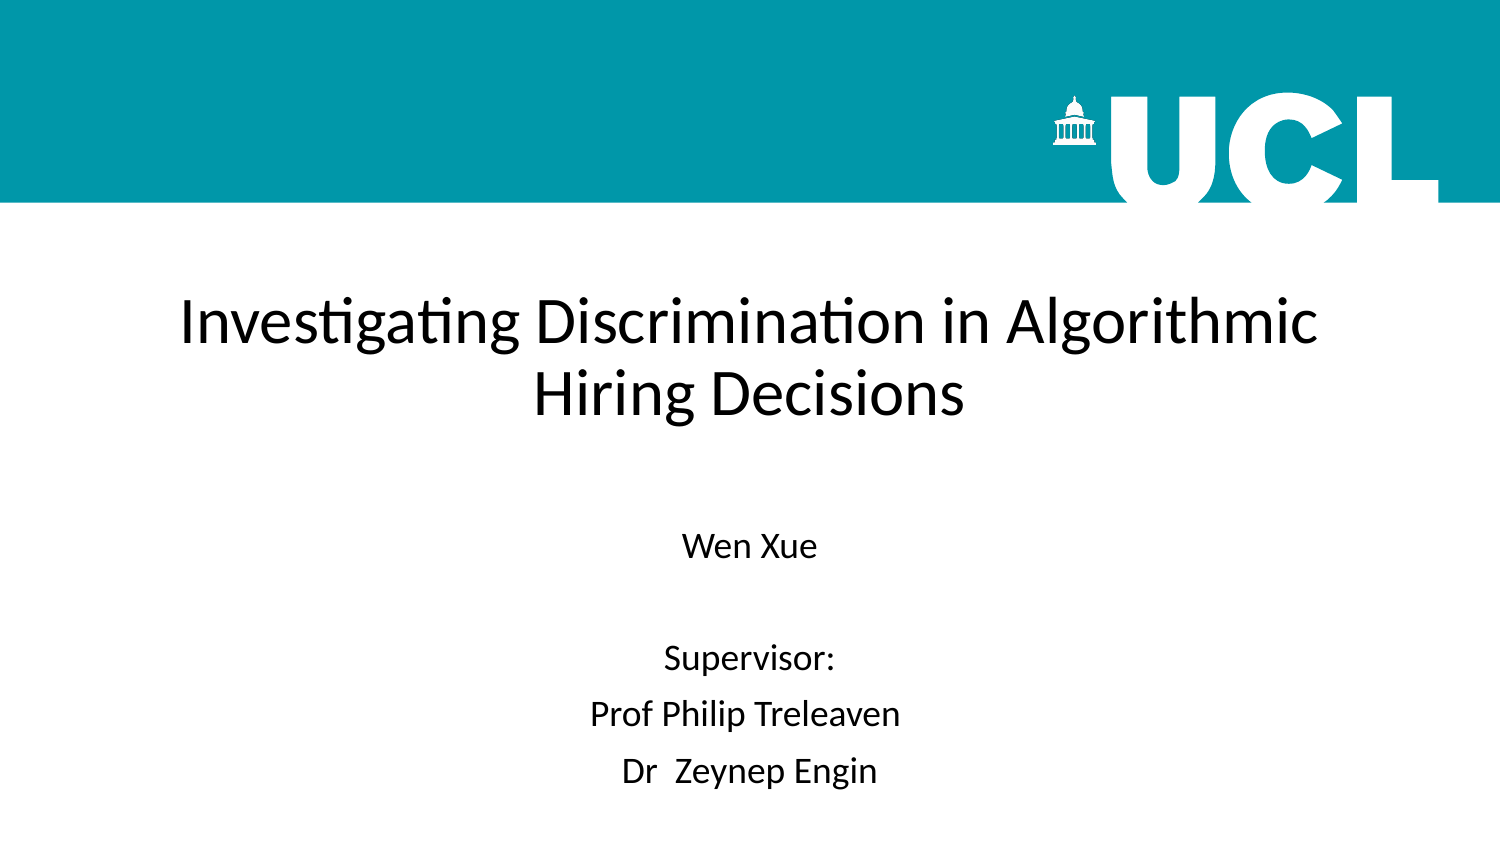

# Investigating Discrimination in Algorithmic Hiring Decisions
Wen Xue

Supervisor:
Prof Philip Treleaven
Dr  Zeynep Engin